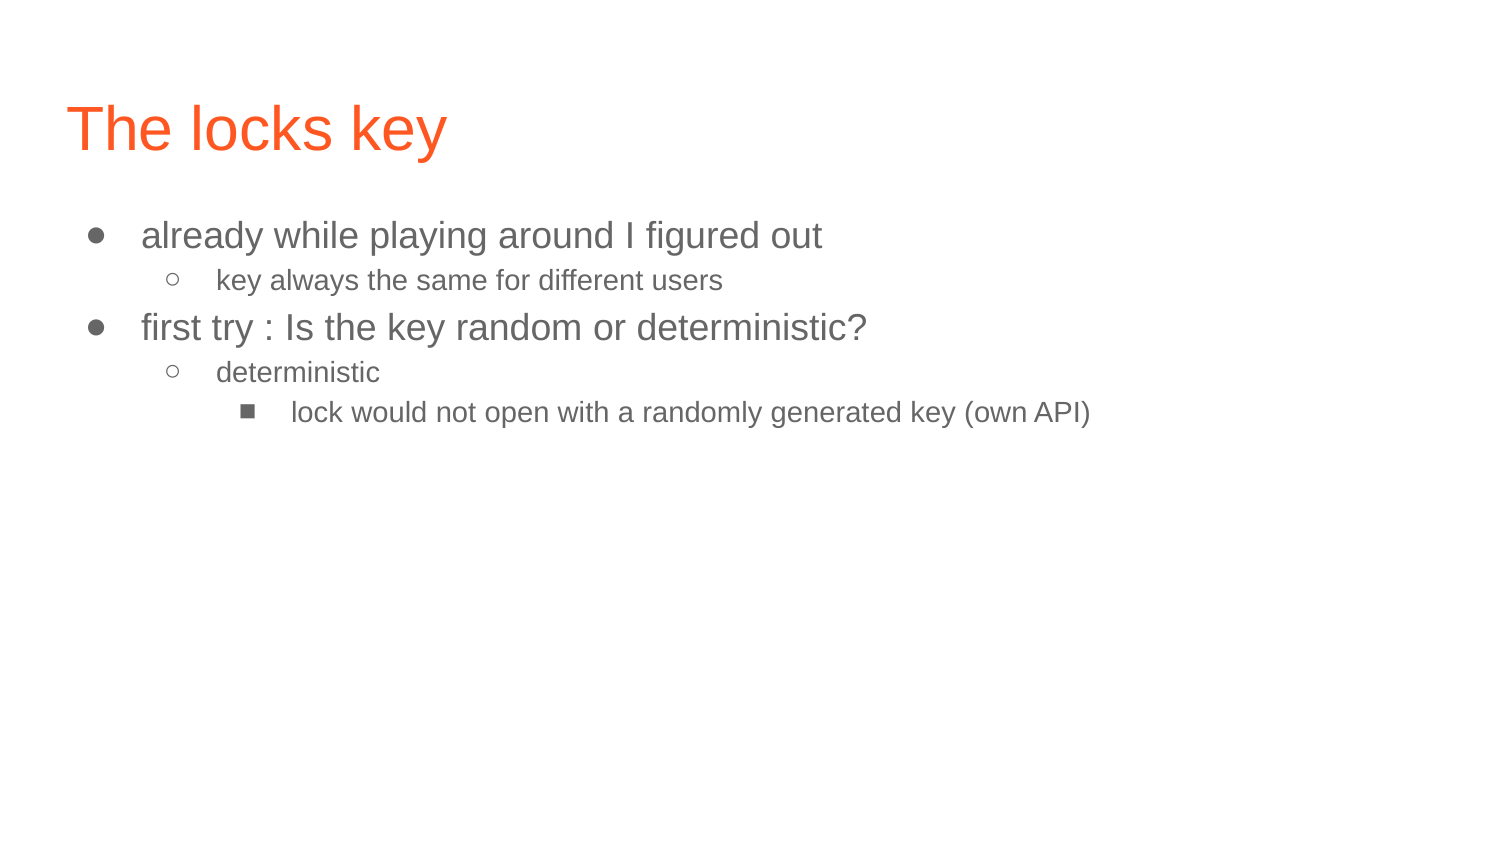

# The locks key
already while playing around I figured out
key always the same for different users
first try : Is the key random or deterministic?
deterministic
lock would not open with a randomly generated key (own API)